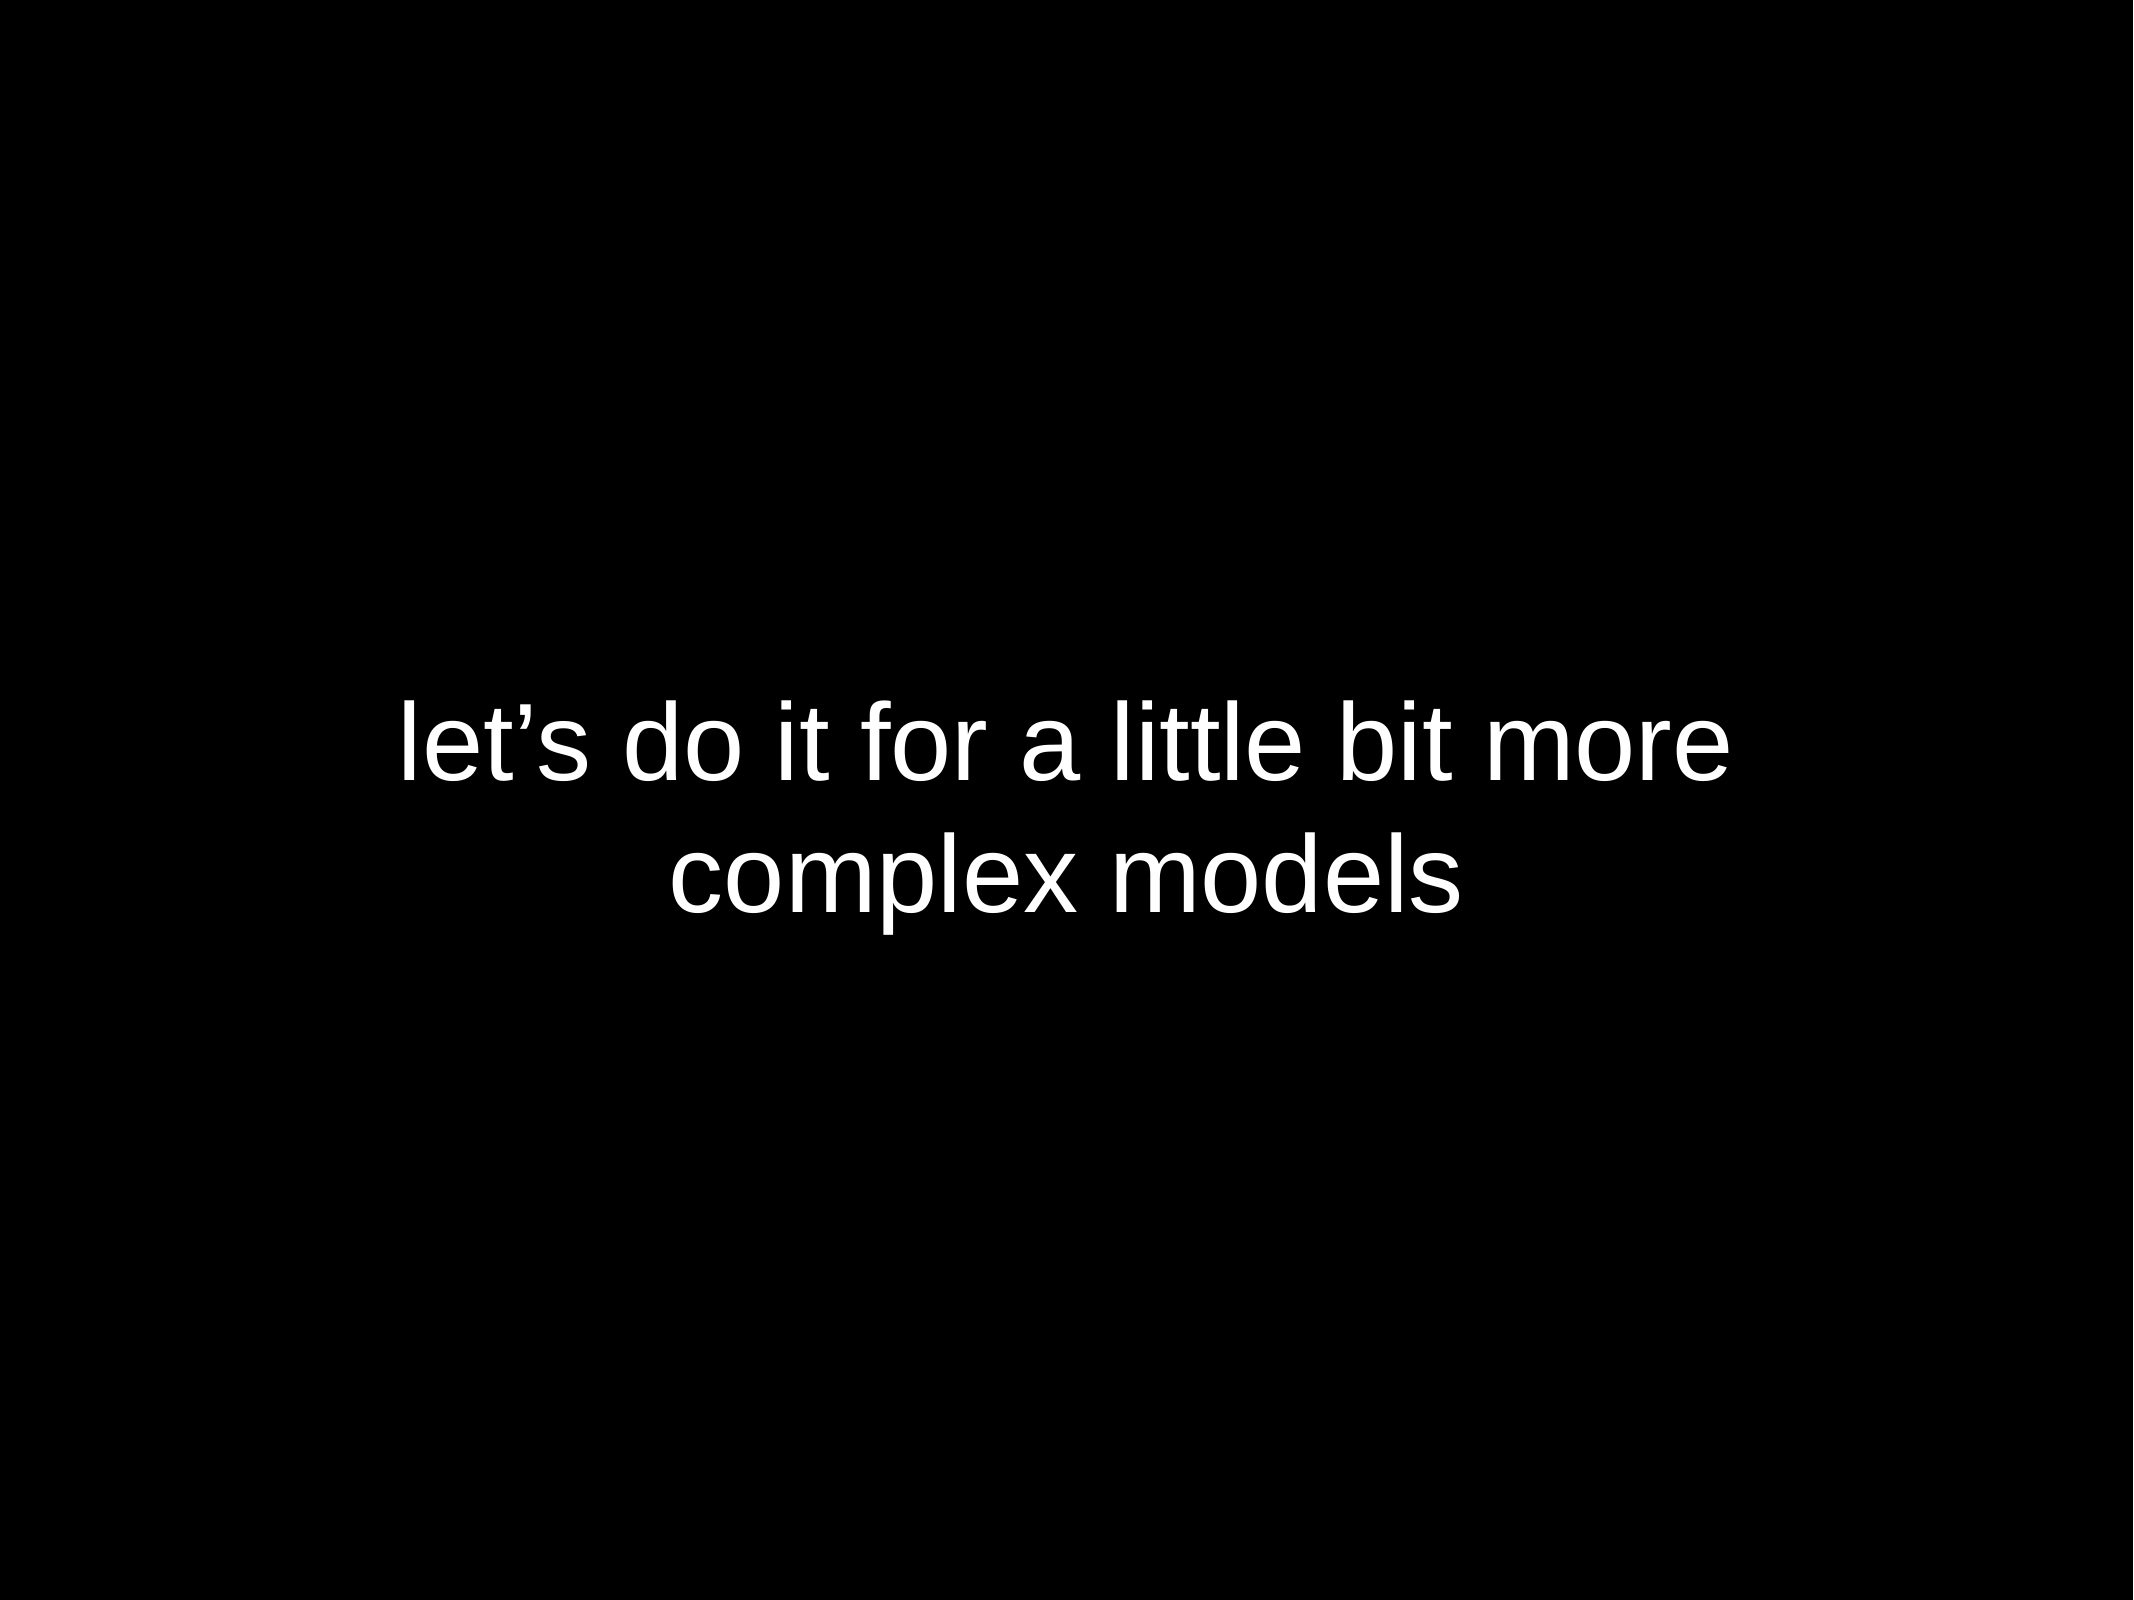

# let’s do it for a little bit more complex models